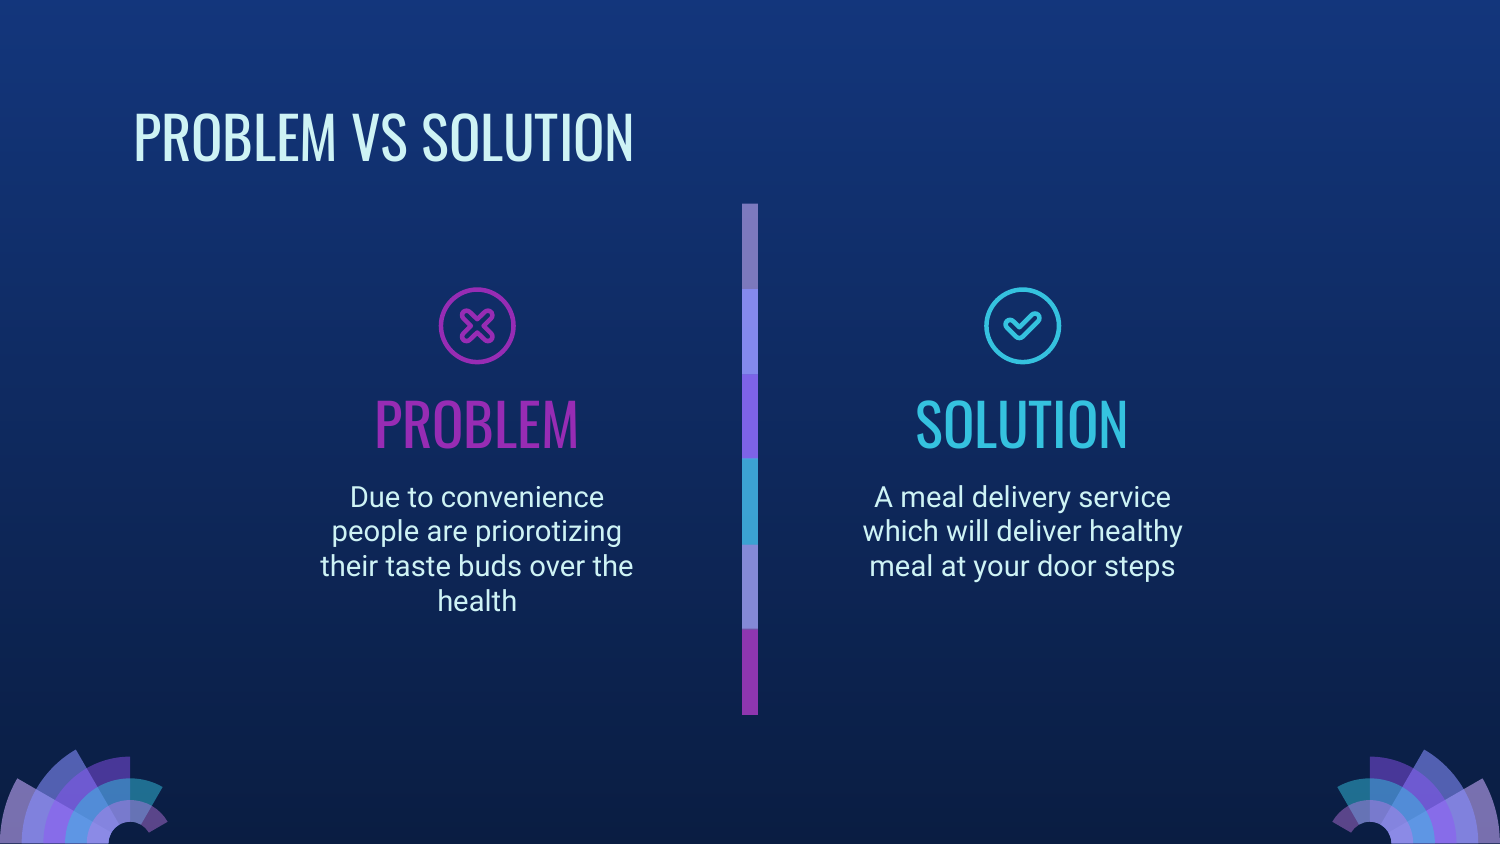

PROBLEM VS SOLUTION

PROBLEM
# SOLUTION
Due to convenience people are priorotizing their taste buds over the health
A meal delivery service which will deliver healthy meal at your door steps